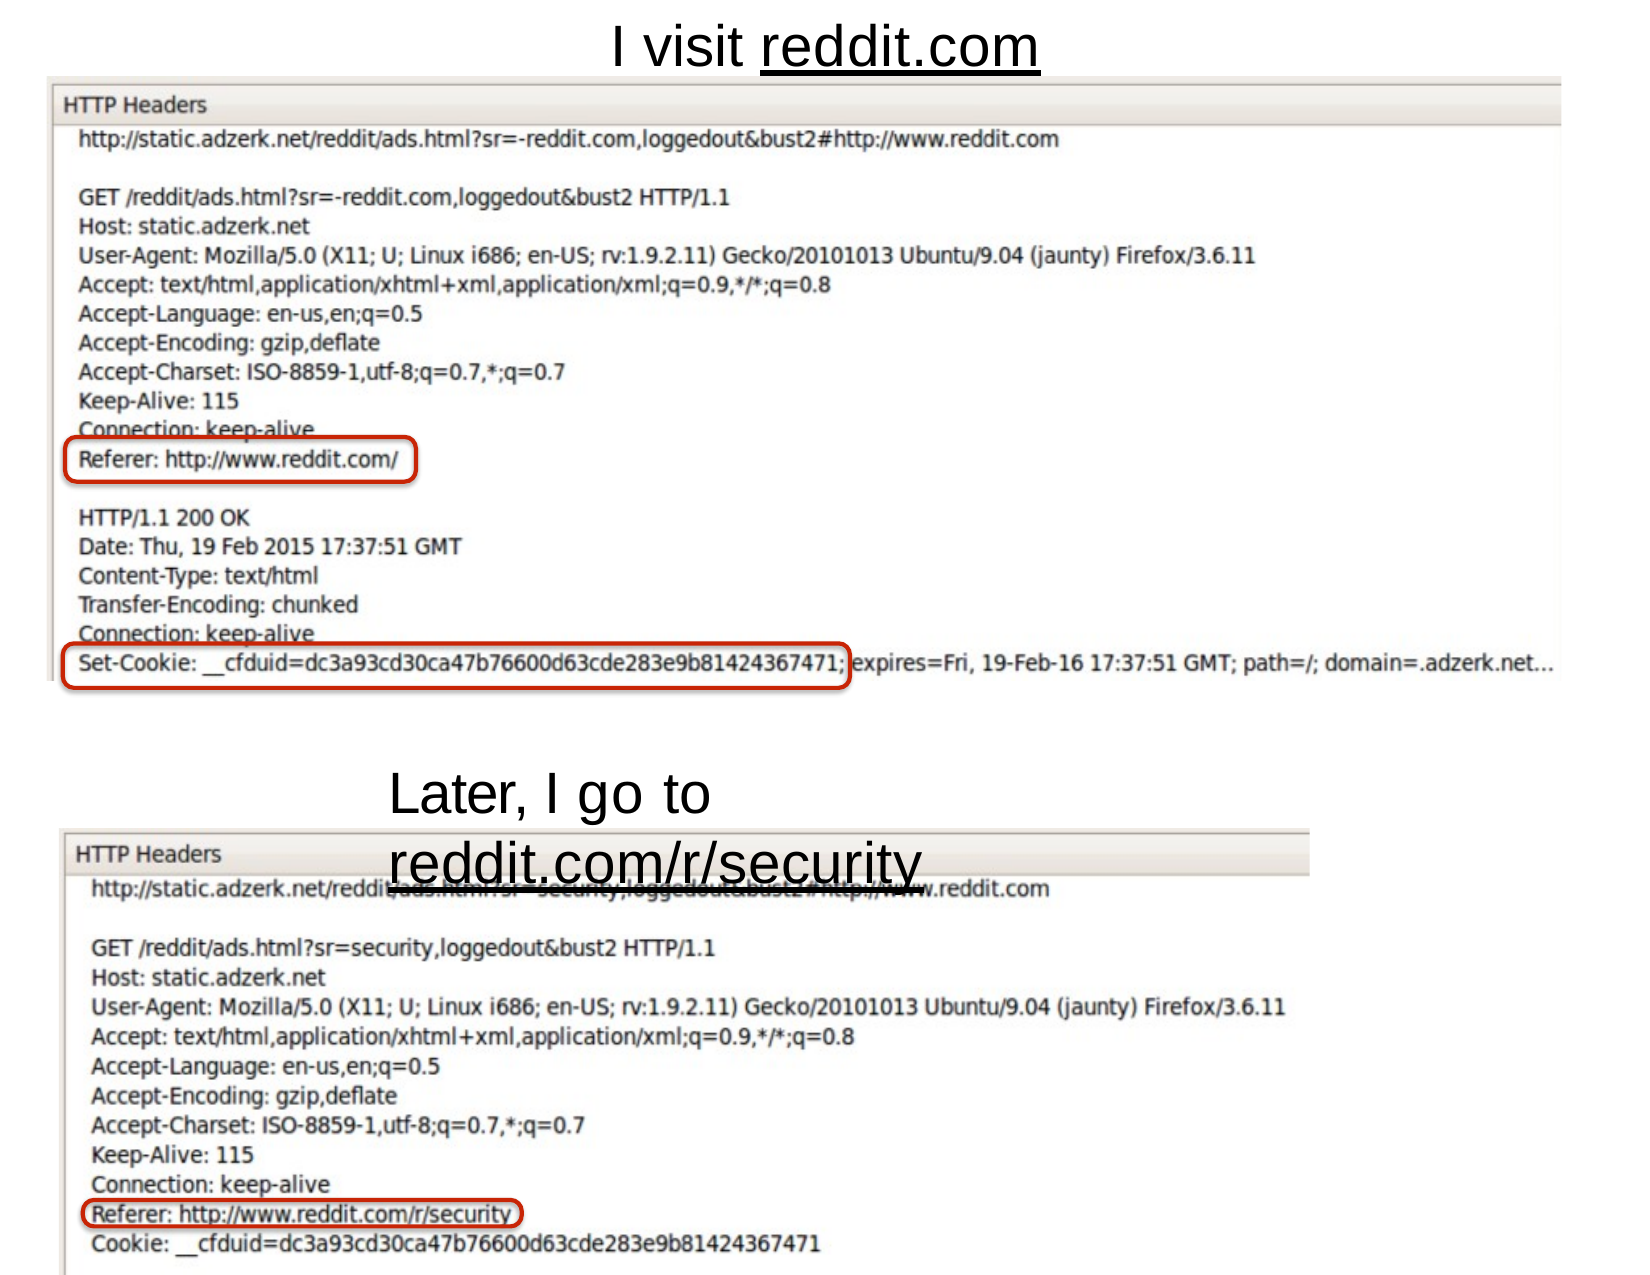

# I visit reddit.com
Later, I go to reddit.com/r/security